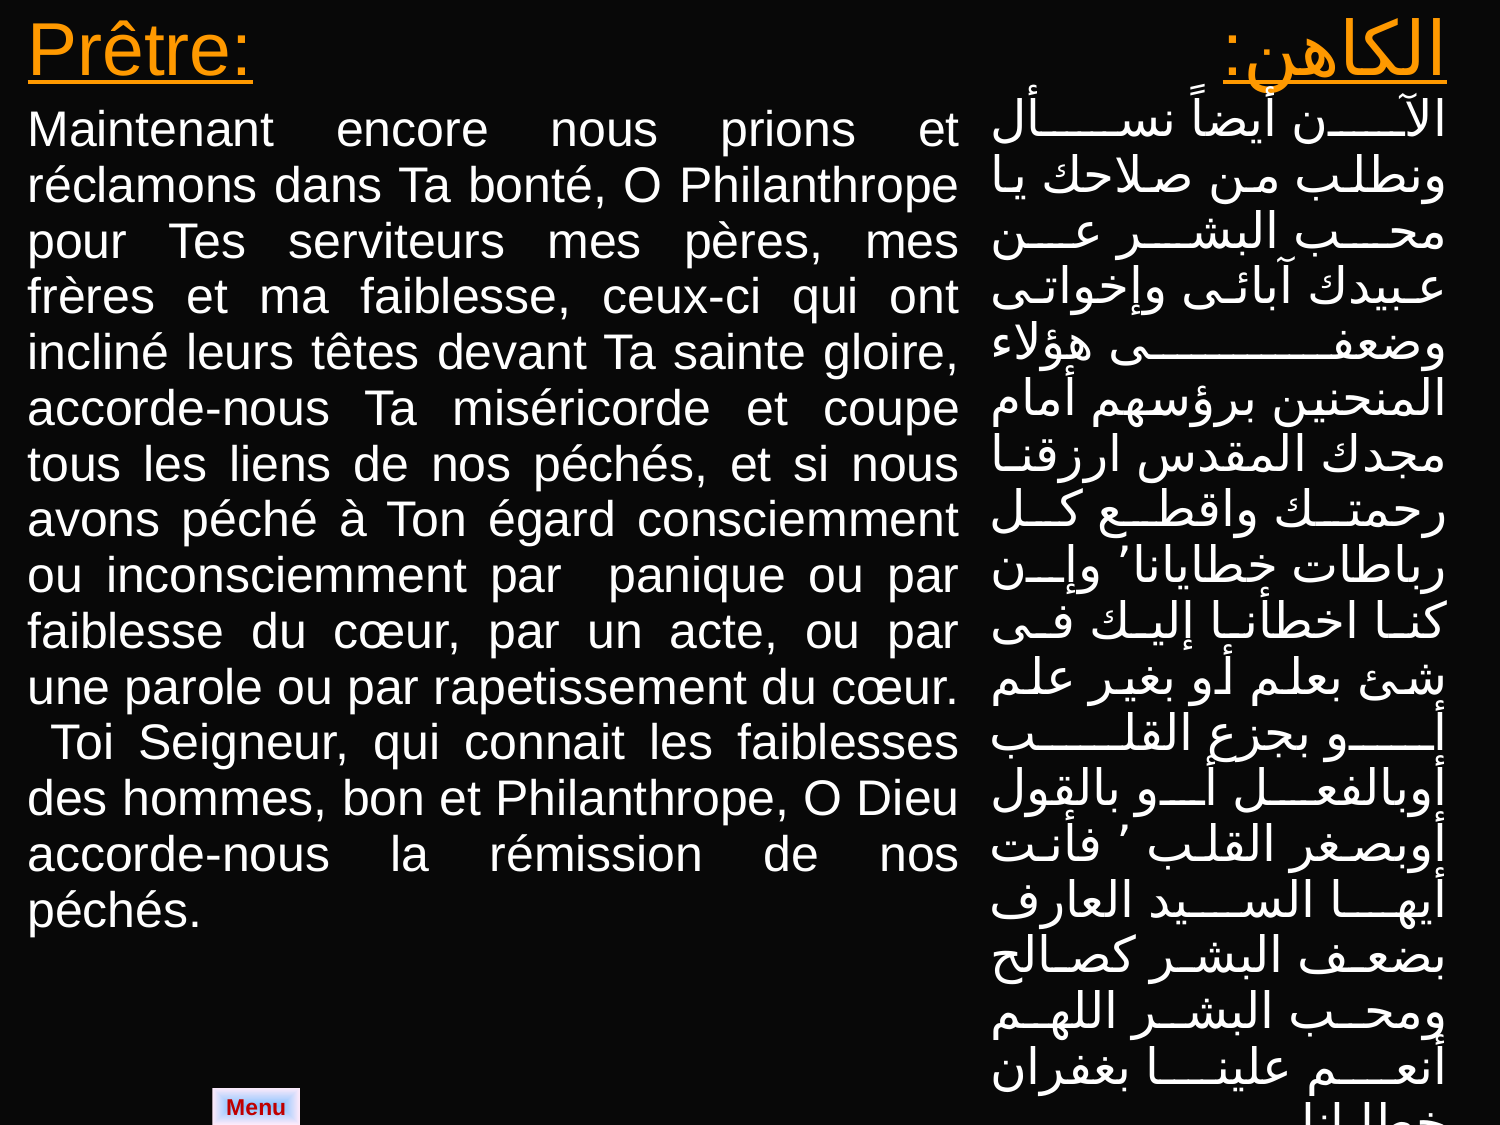

| Prêtre: Maintenant encore nous prions et réclamons dans Ta bonté, O Philanthrope pour Tes serviteurs mes pères, mes frères et ma faiblesse, ceux-ci qui ont incliné leurs têtes devant Ta sainte gloire, accorde-nous Ta miséricorde et coupe tous les liens de nos péchés, et si nous avons péché à Ton égard consciemment ou inconsciemment par panique ou par faiblesse du cœur, par un acte, ou par une parole ou par rapetissement du cœur. Toi Seigneur, qui connait les faiblesses des hommes, bon et Philanthrope, O Dieu accorde-nous la rémission de nos péchés. | الكاهن: الآن أيضاً نسأل ونطلب من صلاحك يا محب البشر عن عبيدك آبائى وإخواتى وضعفى هؤلاء المنحنين برؤسهم أمام مجدك المقدس ارزقنا رحمتك واقطع كل رباطات خطايانا٬ وإن كنا اخطأنا إليك فى شئ بعلم أو بغير علم أو بجزع القلب أوبالفعل أو بالقول أوبصغر القلب ٬ فأنت أيها السيد العارف بضعف البشر كصالح ومحب البشر اللهم أنعم علينا بغفران خطايانا . |
| --- | --- |
Menu